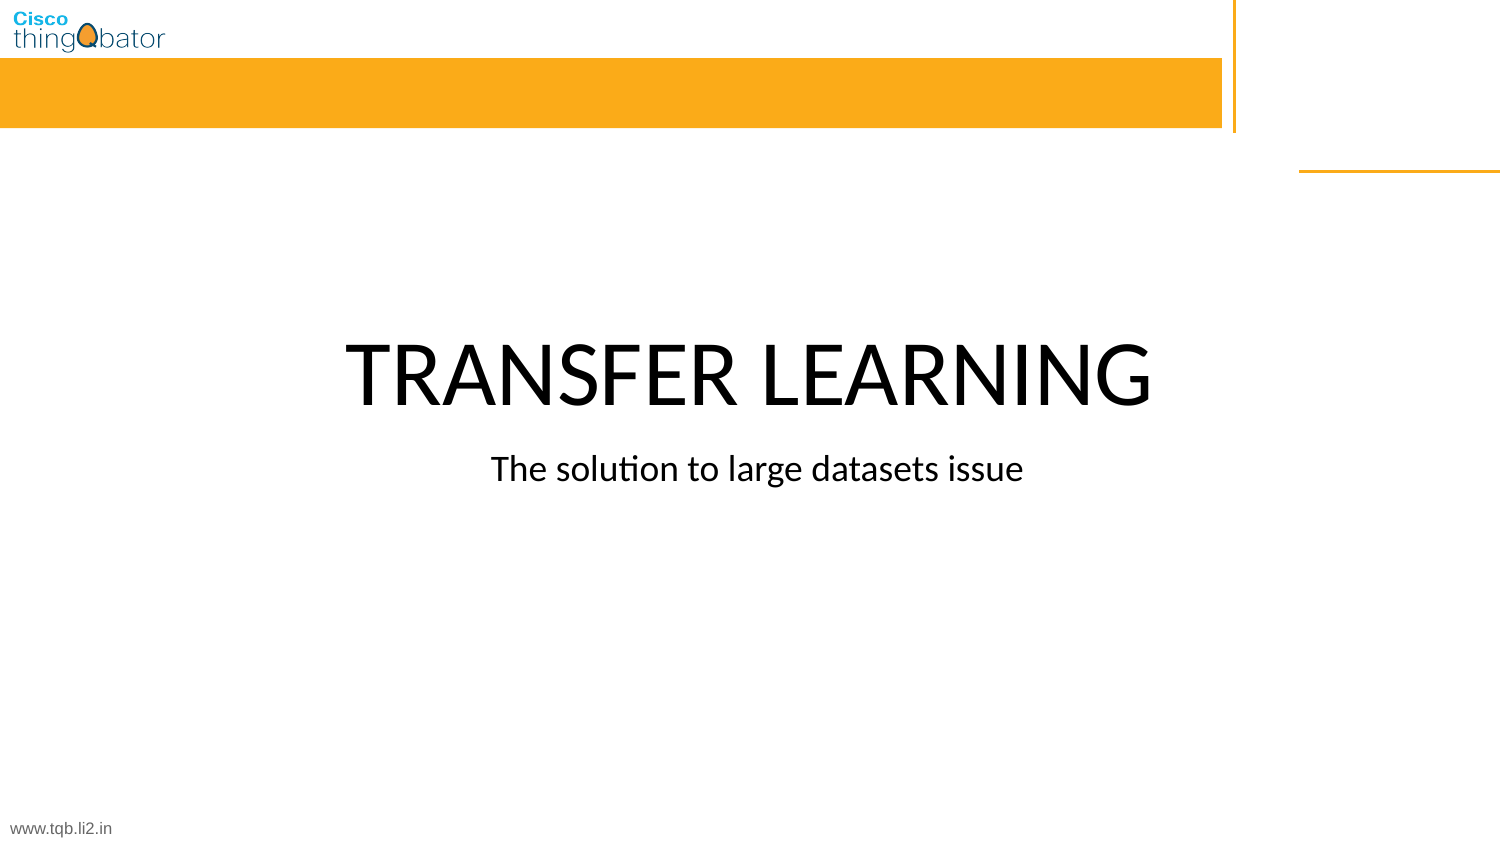

# TRANSFER LEARNING
The solution to large datasets issue